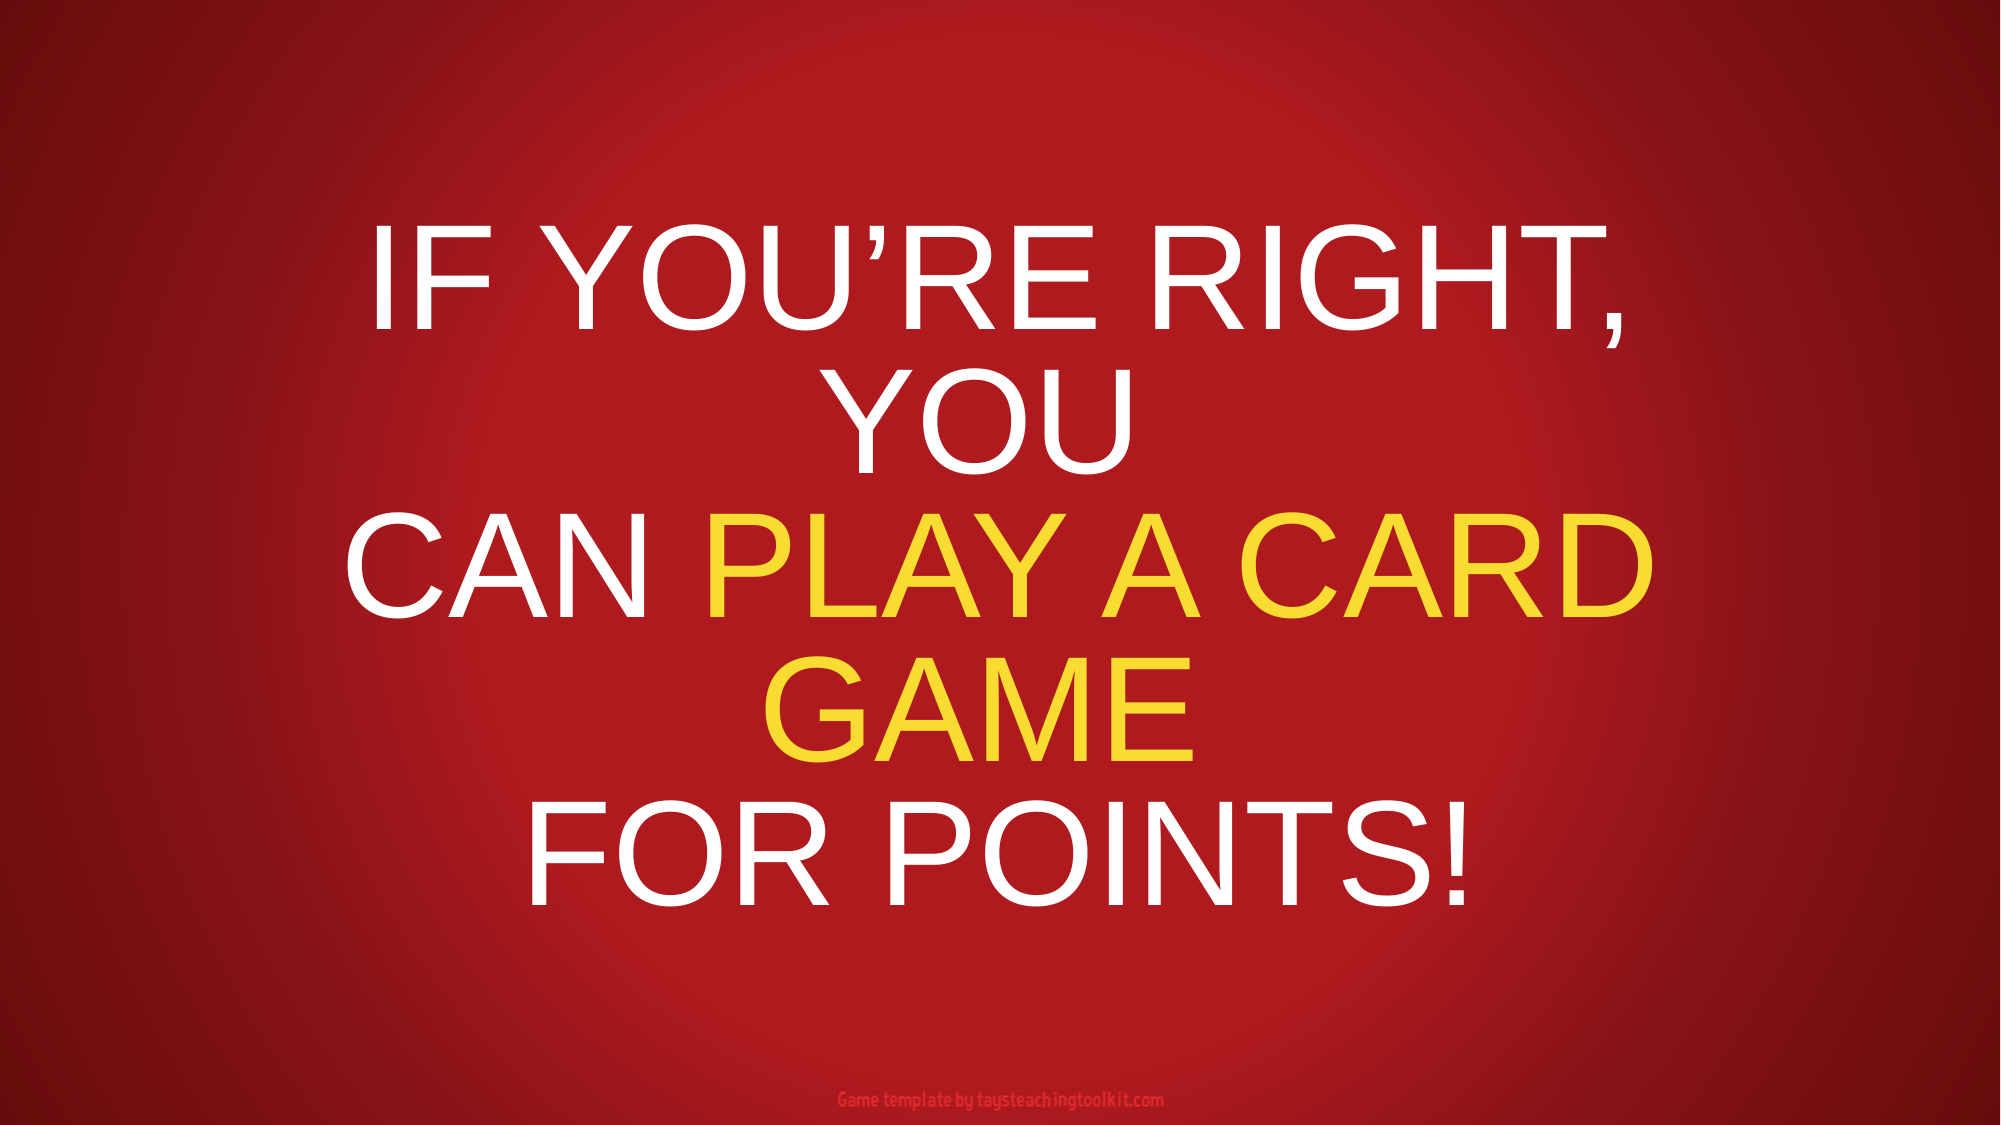

IF YOU’RE RIGHT, YOU
CAN PLAY A CARD GAME
FOR POINTS!